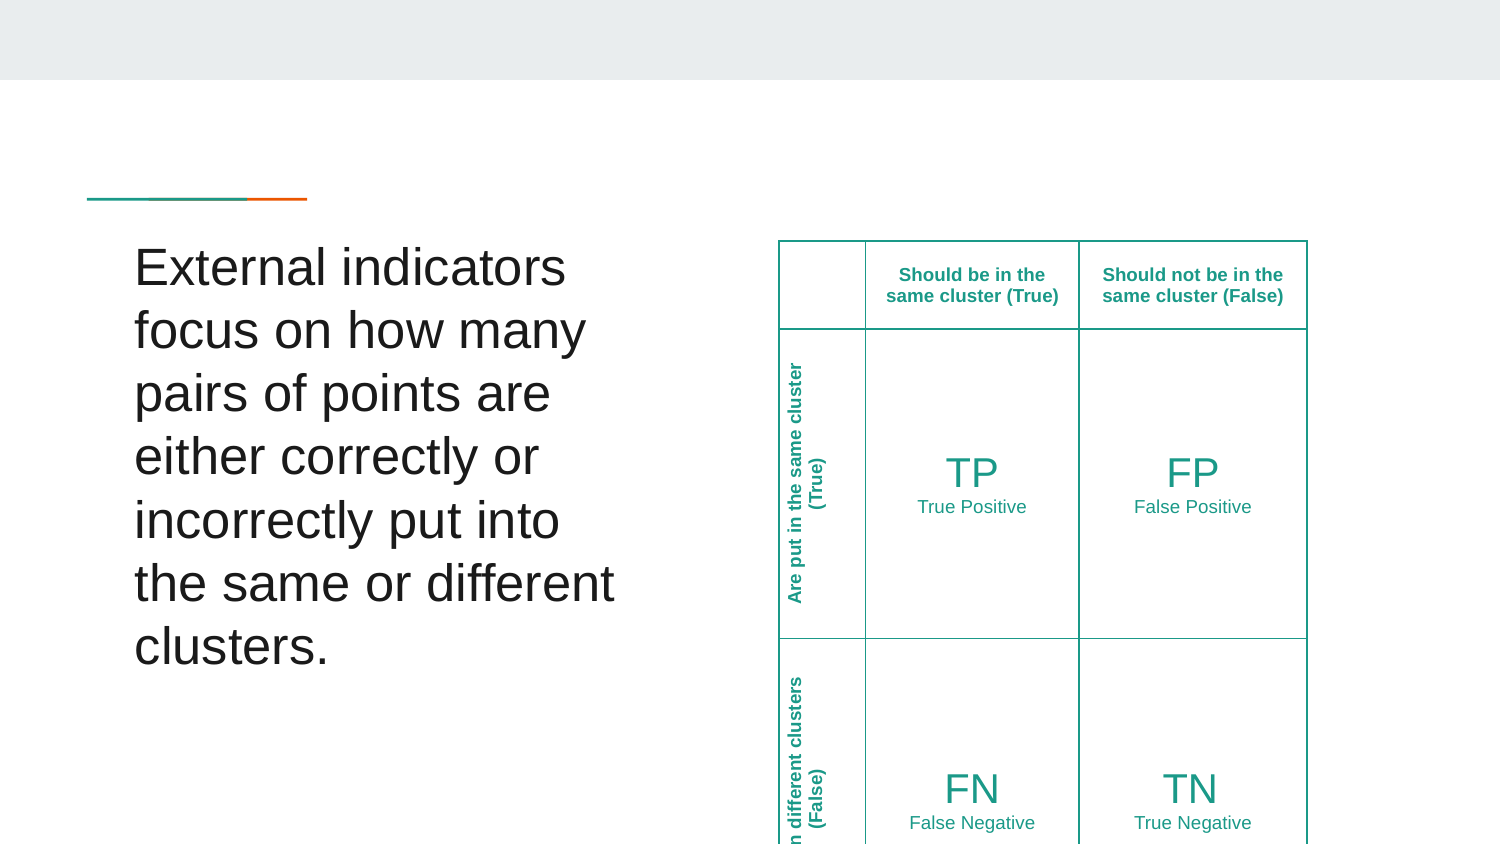

# External indicators focus on how many pairs of points are either correctly or incorrectly put into the same or different clusters.
|  | Should be in the same cluster (True) | Should not be in the same cluster (False) |
| --- | --- | --- |
| Are put in the same cluster (True) | TP True Positive | FP False Positive |
| Are put in different clusters (False) | FN False Negative | TN True Negative |